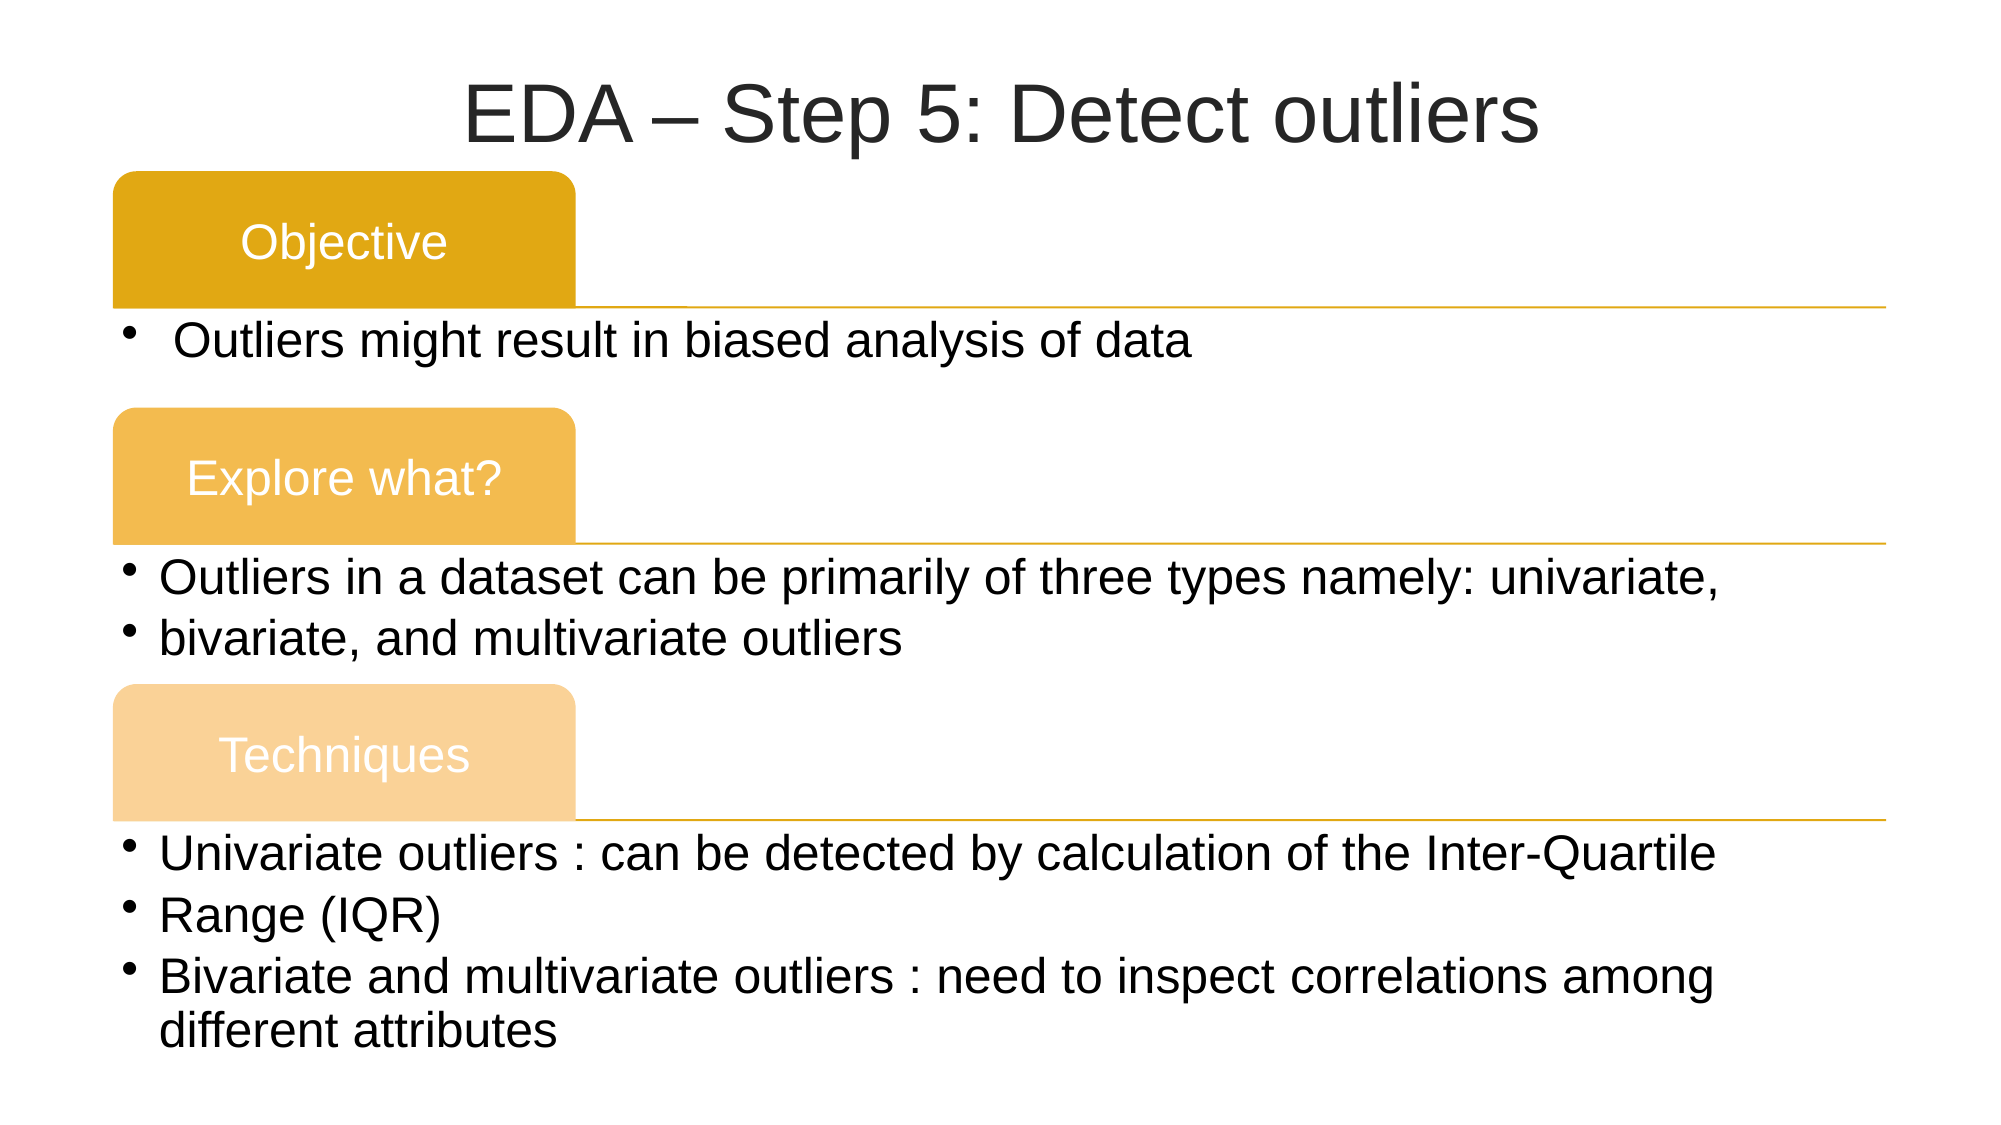

EDA – Step 5: Detect outliers

Objective
 Outliers might result in biased analysis of data

Explore what?
Outliers in a dataset can be primarily of three types namely: univariate,
bivariate, and multivariate outliers

Techniques
Univariate outliers : can be detected by calculation of the Inter-Quartile
Range (IQR)
Bivariate and multivariate outliers : need to inspect correlations among different attributes